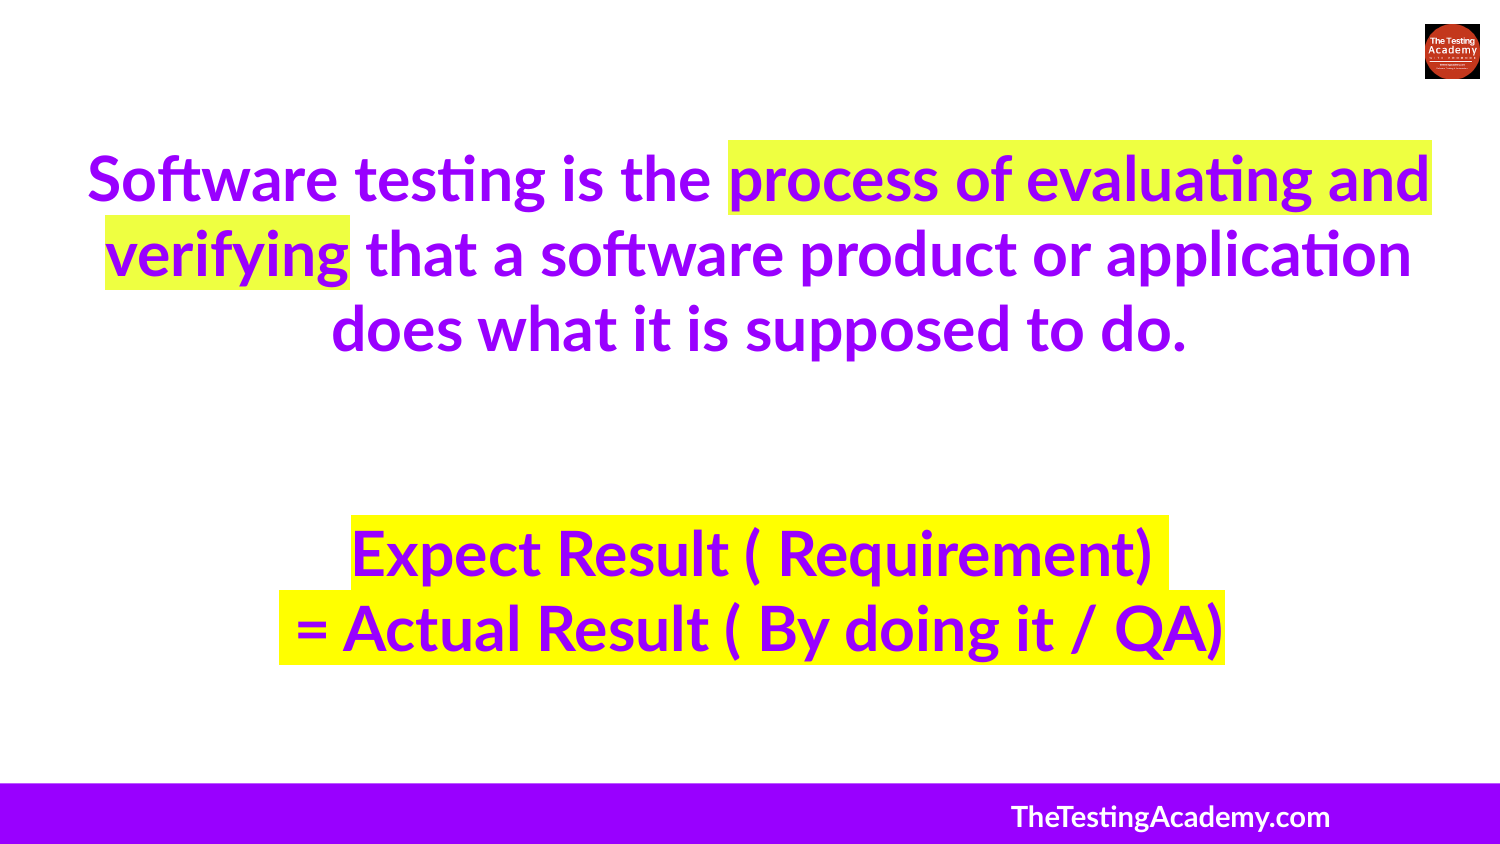

# Software testing is the process of evaluating and verifying that a software product or application does what it is supposed to do.

Expect Result ( Requirement)
 = Actual Result ( By doing it / QA)